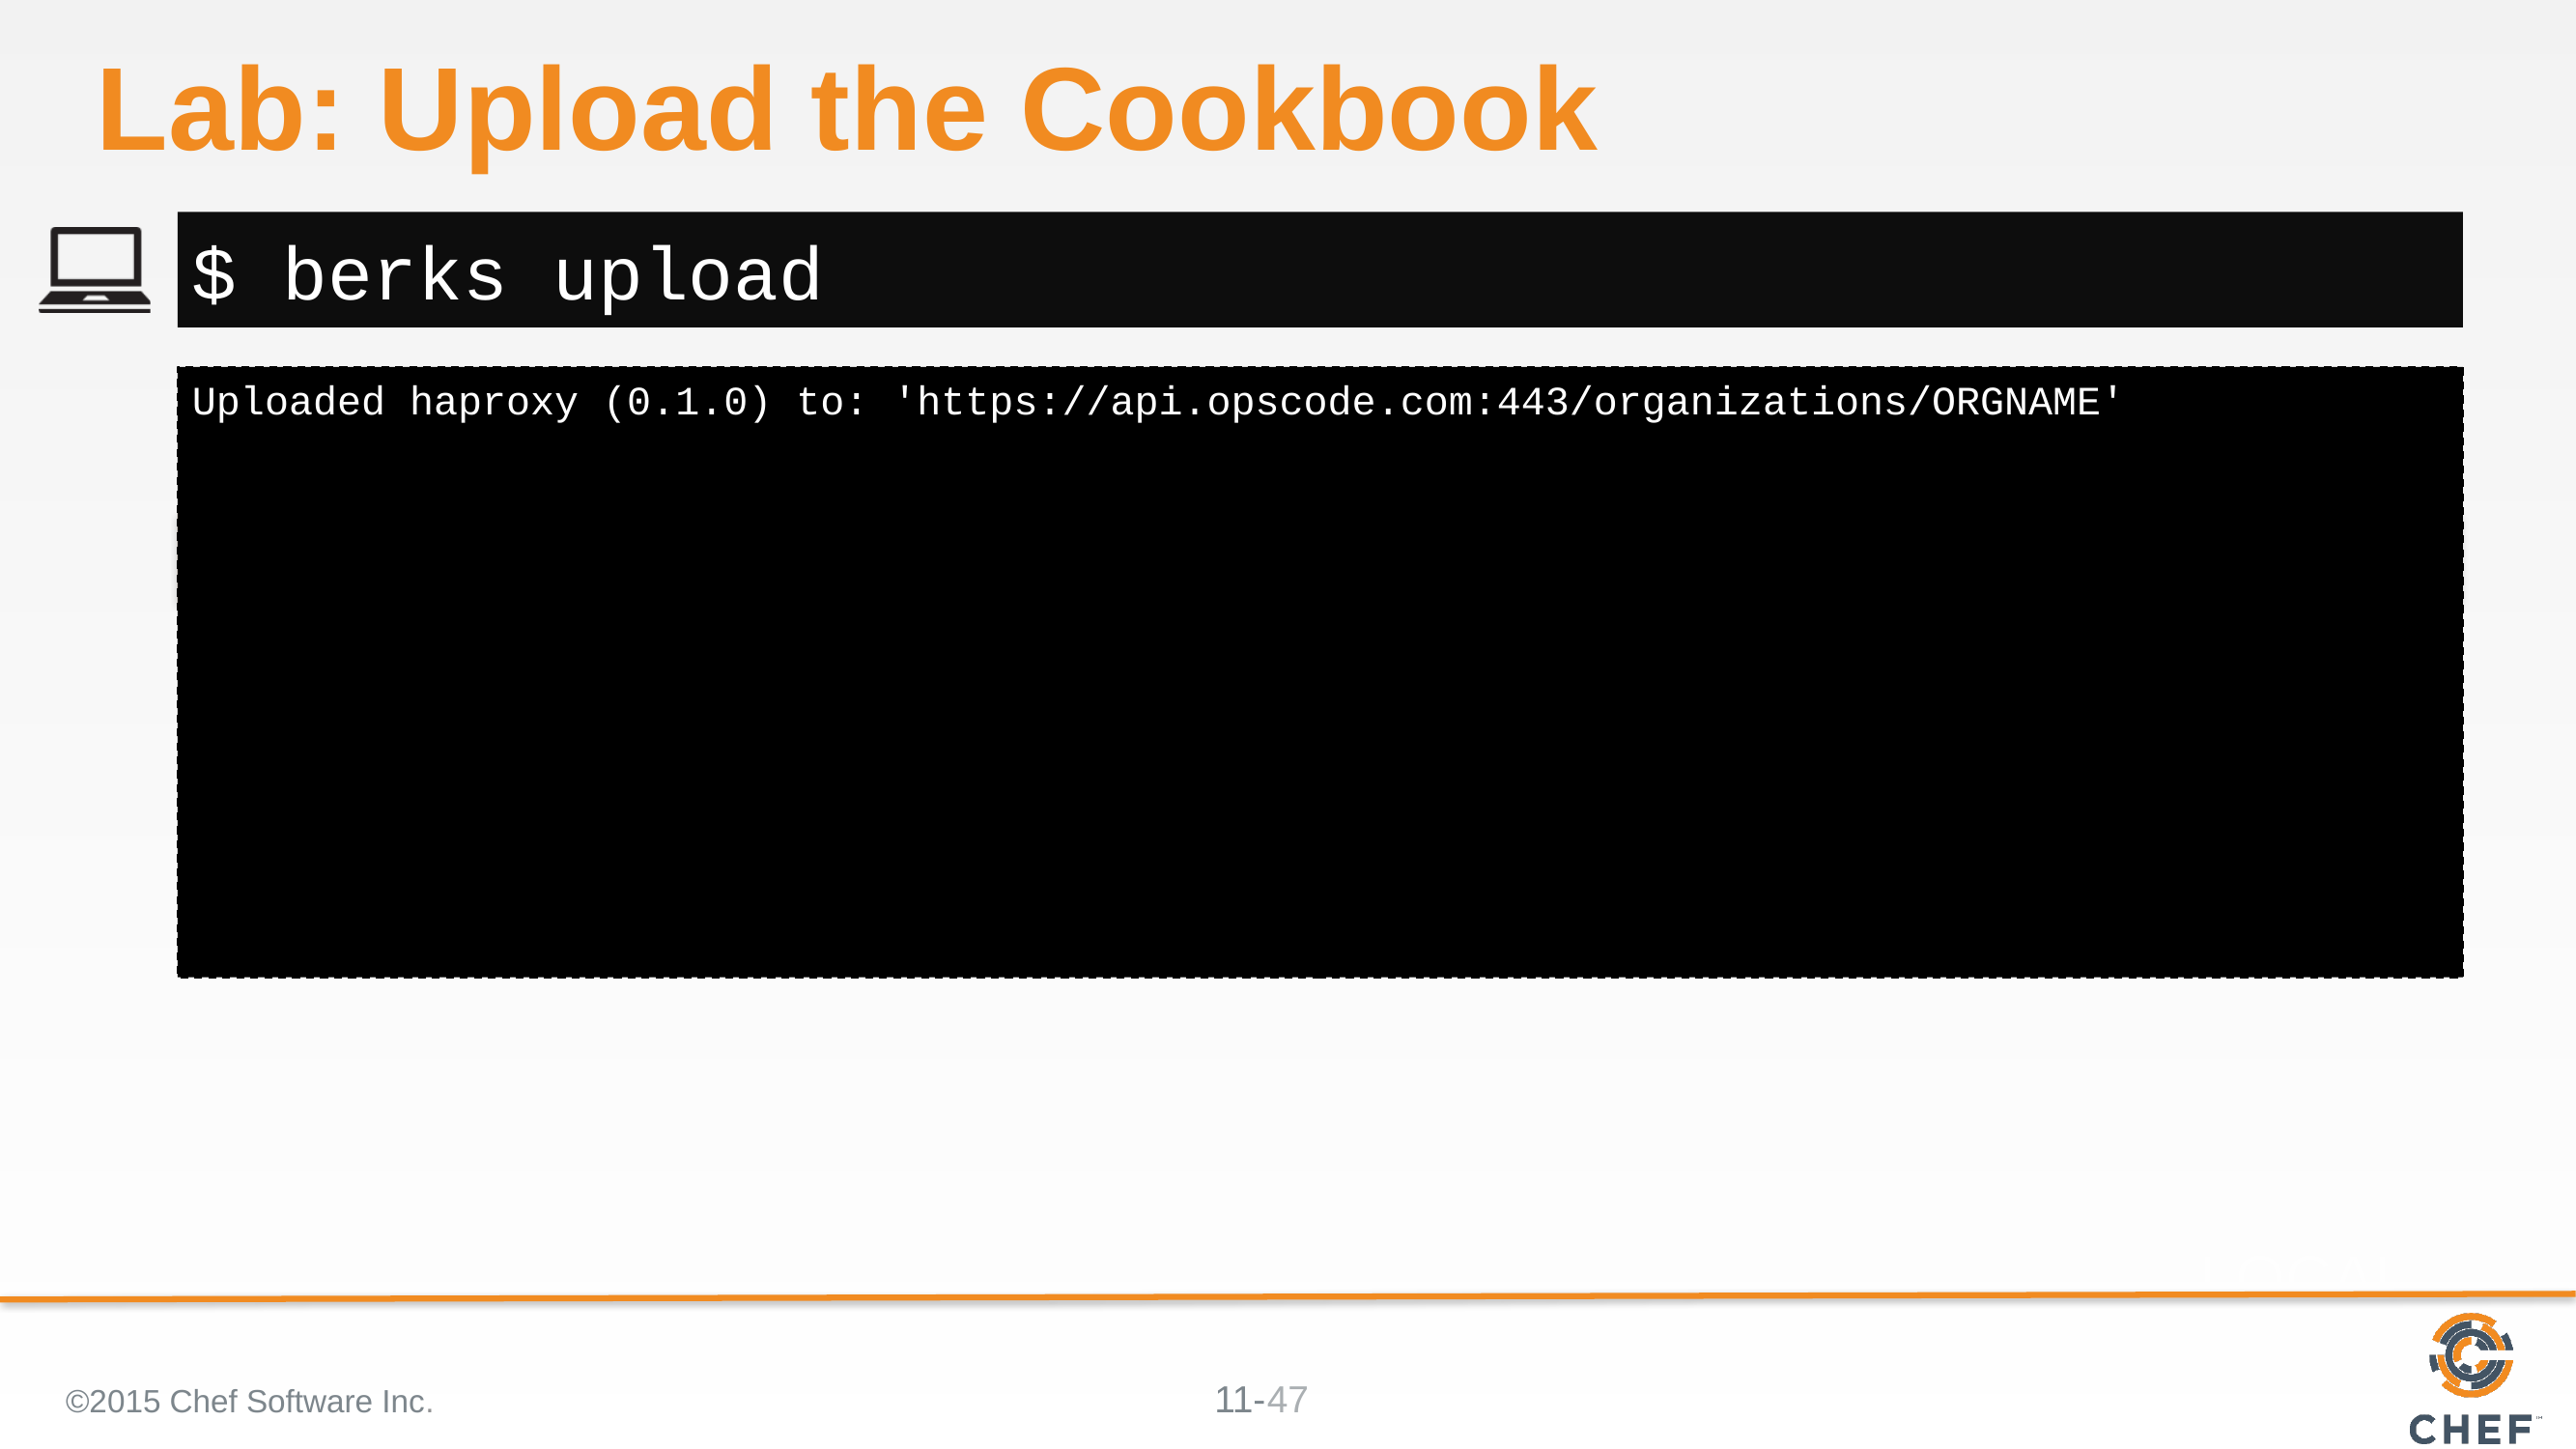

# Lab: Upload the Cookbook
$ berks upload
Uploaded haproxy (0.1.0) to: 'https://api.opscode.com:443/organizations/ORGNAME'
©2015 Chef Software Inc.
47